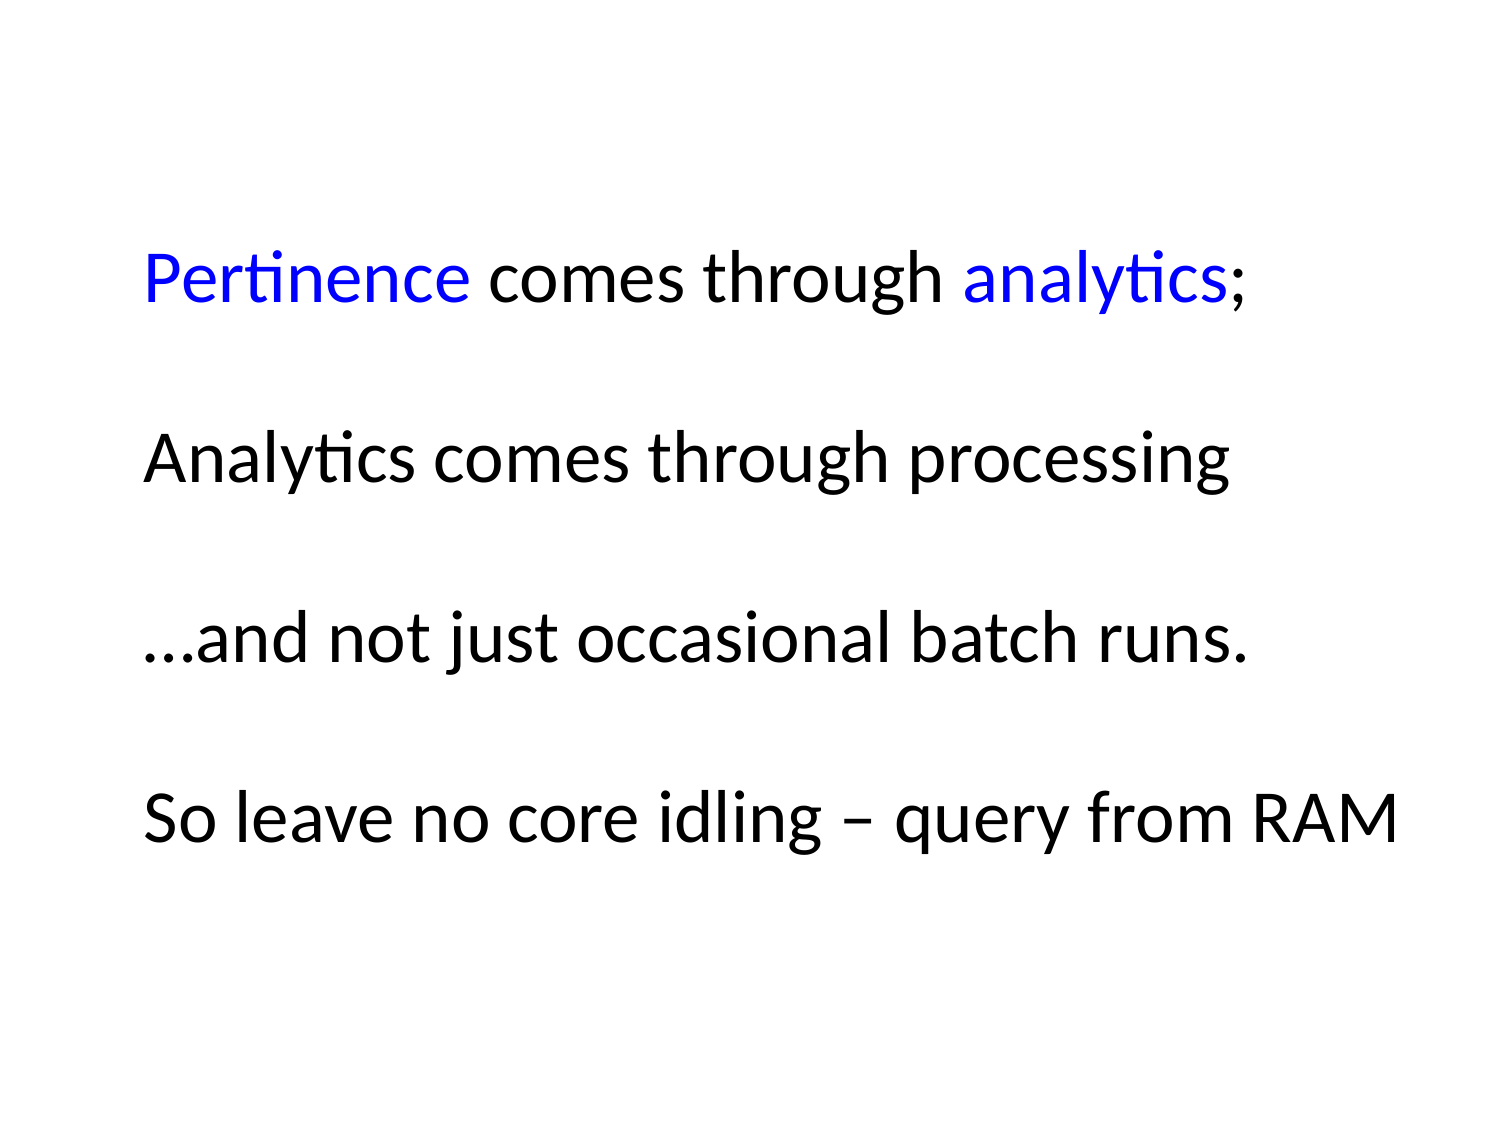

Pertinence comes through analytics;

Analytics comes through processing

…and not just occasional batch runs.

So leave no core idling – query from RAM